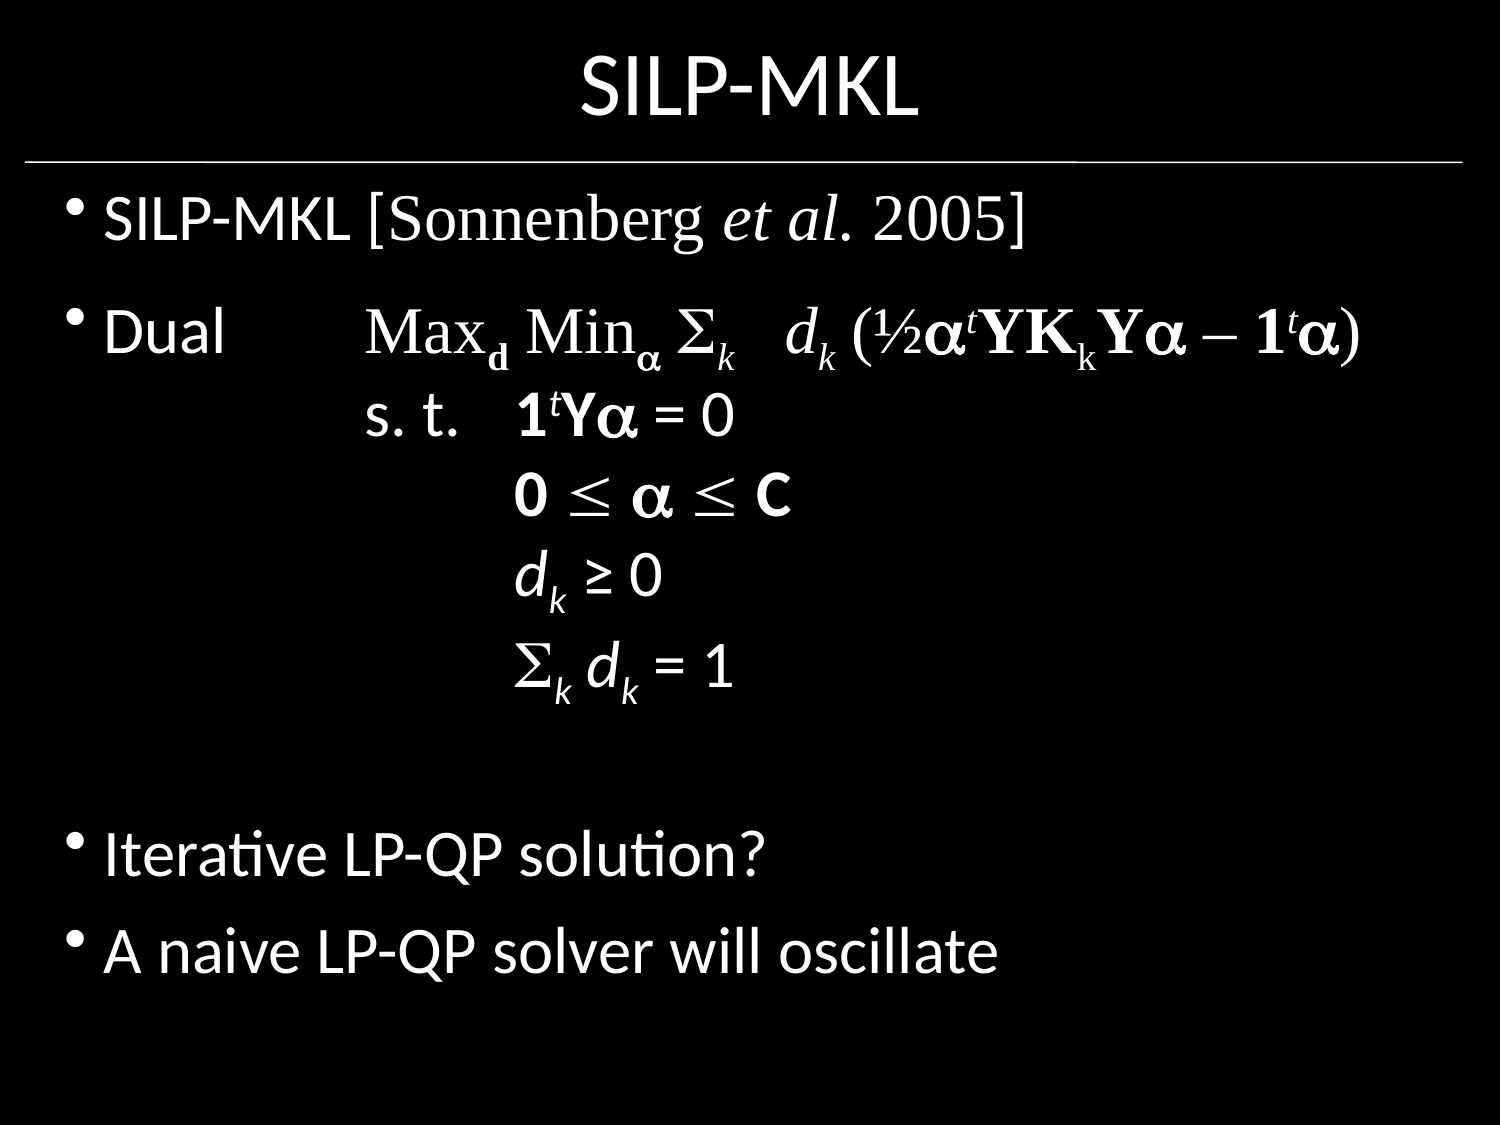

# SILP-MKL

 SILP-MKL [Sonnenberg et al. 2005]
 Dual	Maxd Minα Σk  dk (½αtYKkYα – 1tα)
		s. t.	1tYα = 0
			0 ≤ α ≤ C
			dk ≥ 0
			Σk dk = 1

 Iterative LP-QP solution?
 A naive LP-QP solver will oscillate